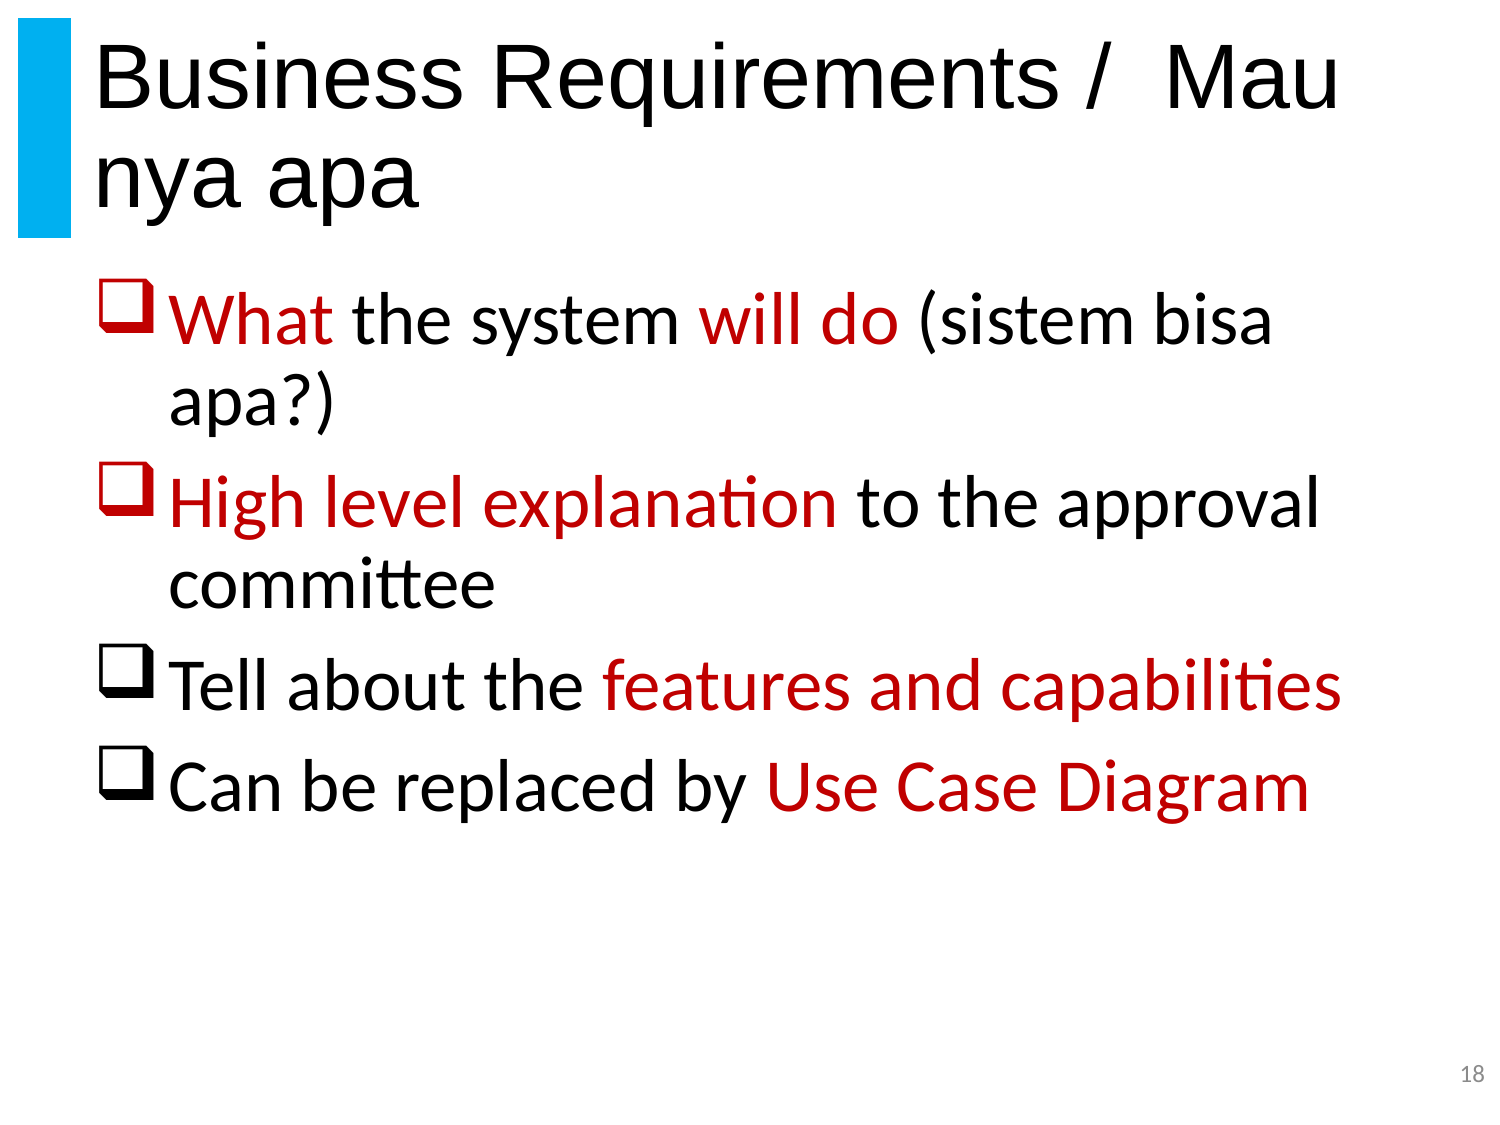

# Business Requirements /  Mau nya apa
What the system will do (sistem bisa apa?)
High level explanation to the approval committee
Tell about the features and capabilities
Can be replaced by Use Case Diagram
18